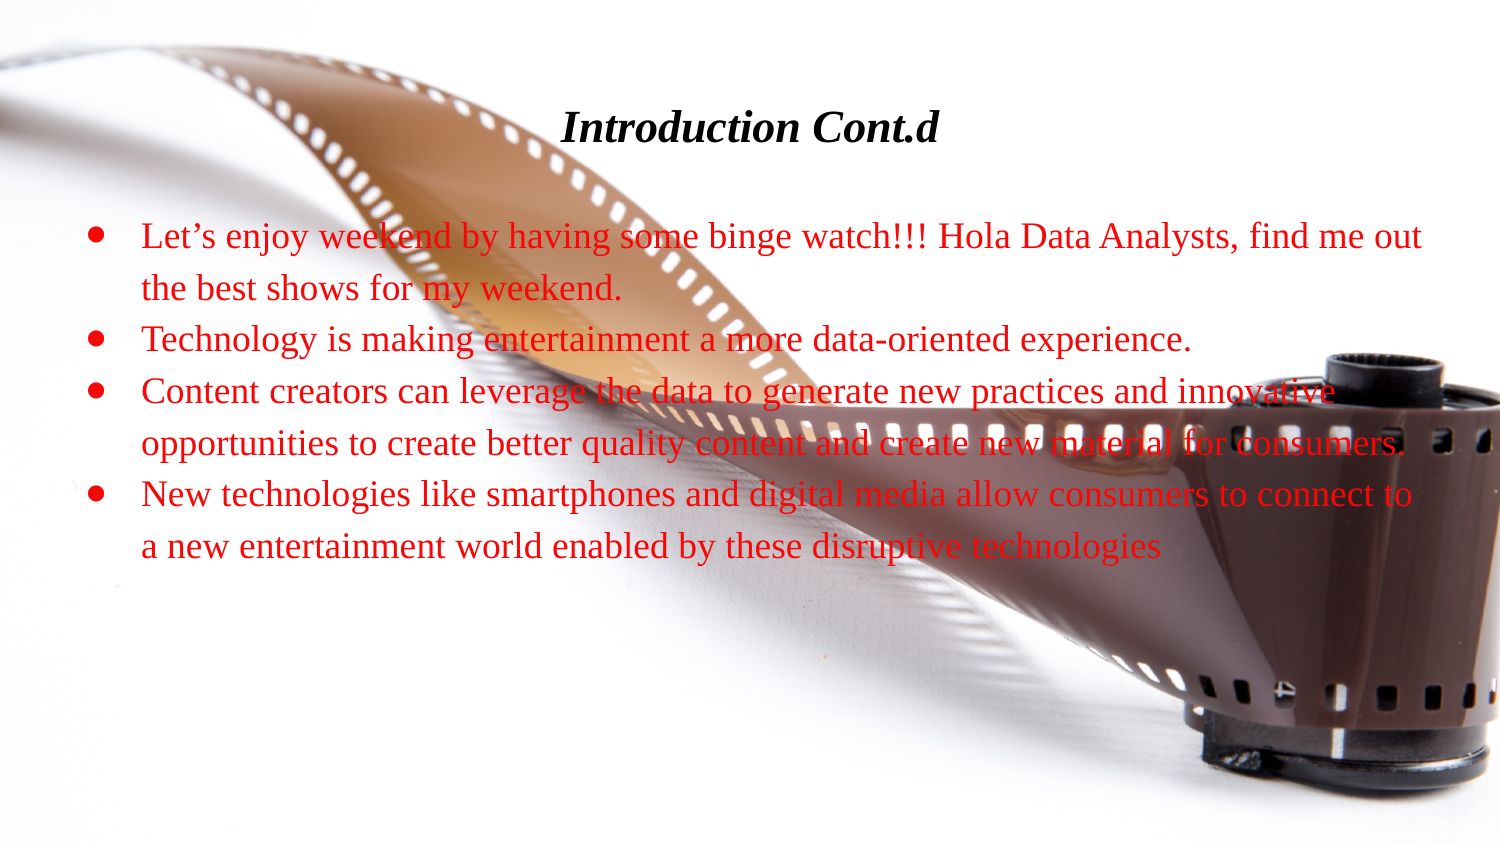

# Introduction Cont.d
Let’s enjoy weekend by having some binge watch!!! Hola Data Analysts, find me out the best shows for my weekend.
Technology is making entertainment a more data-oriented experience.
Content creators can leverage the data to generate new practices and innovative opportunities to create better quality content and create new material for consumers.
New technologies like smartphones and digital media allow consumers to connect to a new entertainment world enabled by these disruptive technologies